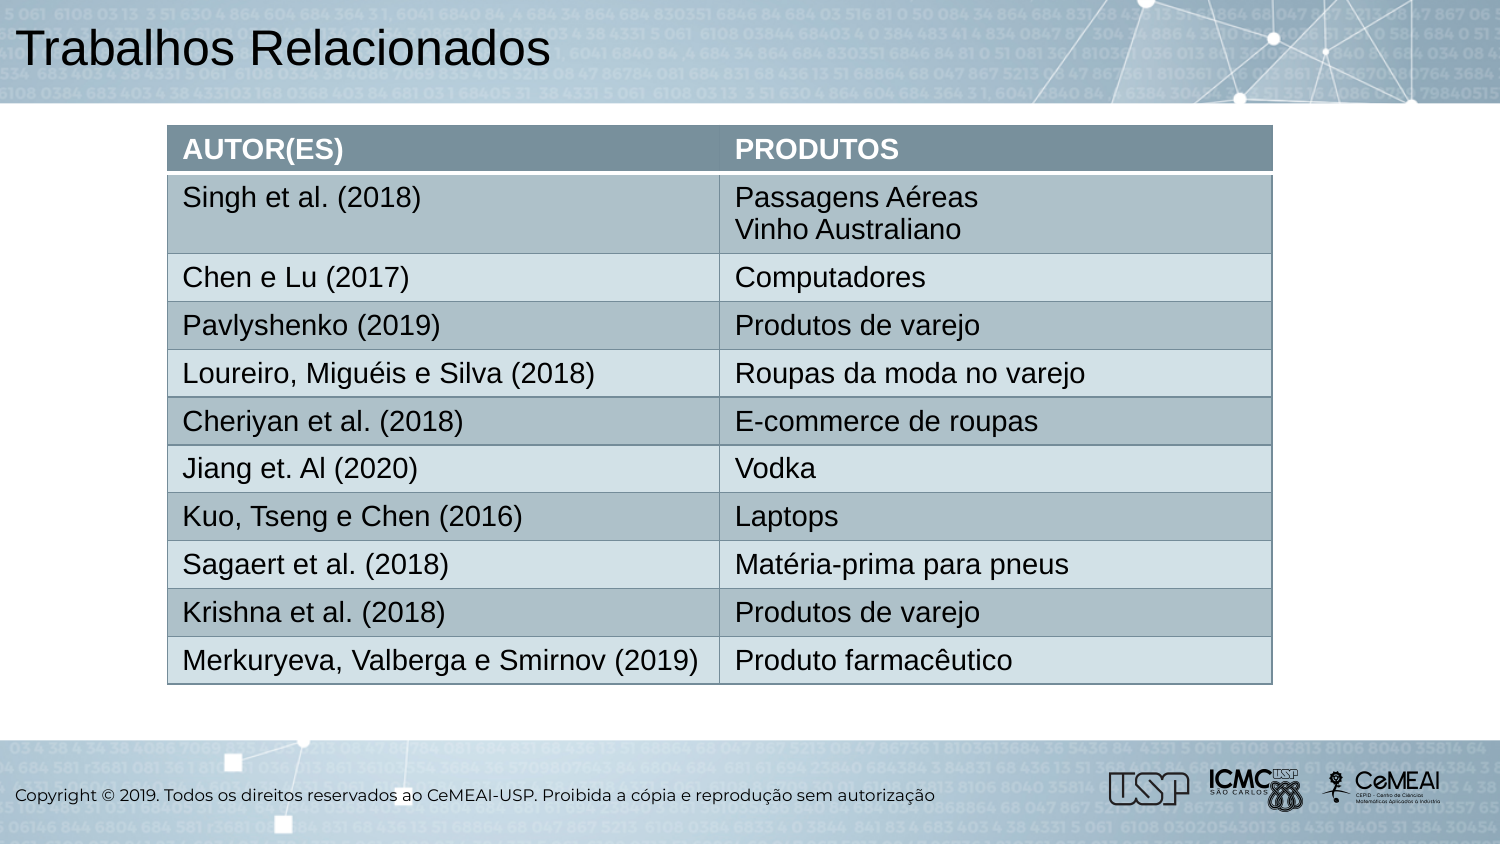

# Trabalhos Relacionados
| AUTOR(ES) | PRODUTOS |
| --- | --- |
| Singh et al. (2018) | Passagens Aéreas Vinho Australiano |
| Chen e Lu (2017) | Computadores |
| Pavlyshenko (2019) | Produtos de varejo |
| Loureiro, Miguéis e Silva (2018) | Roupas da moda no varejo |
| Cheriyan et al. (2018) | E-commerce de roupas |
| Jiang et. Al (2020) | Vodka |
| Kuo, Tseng e Chen (2016) | Laptops |
| Sagaert et al. (2018) | Matéria-prima para pneus |
| Krishna et al. (2018) | Produtos de varejo |
| Merkuryeva, Valberga e Smirnov (2019) | Produto farmacêutico |